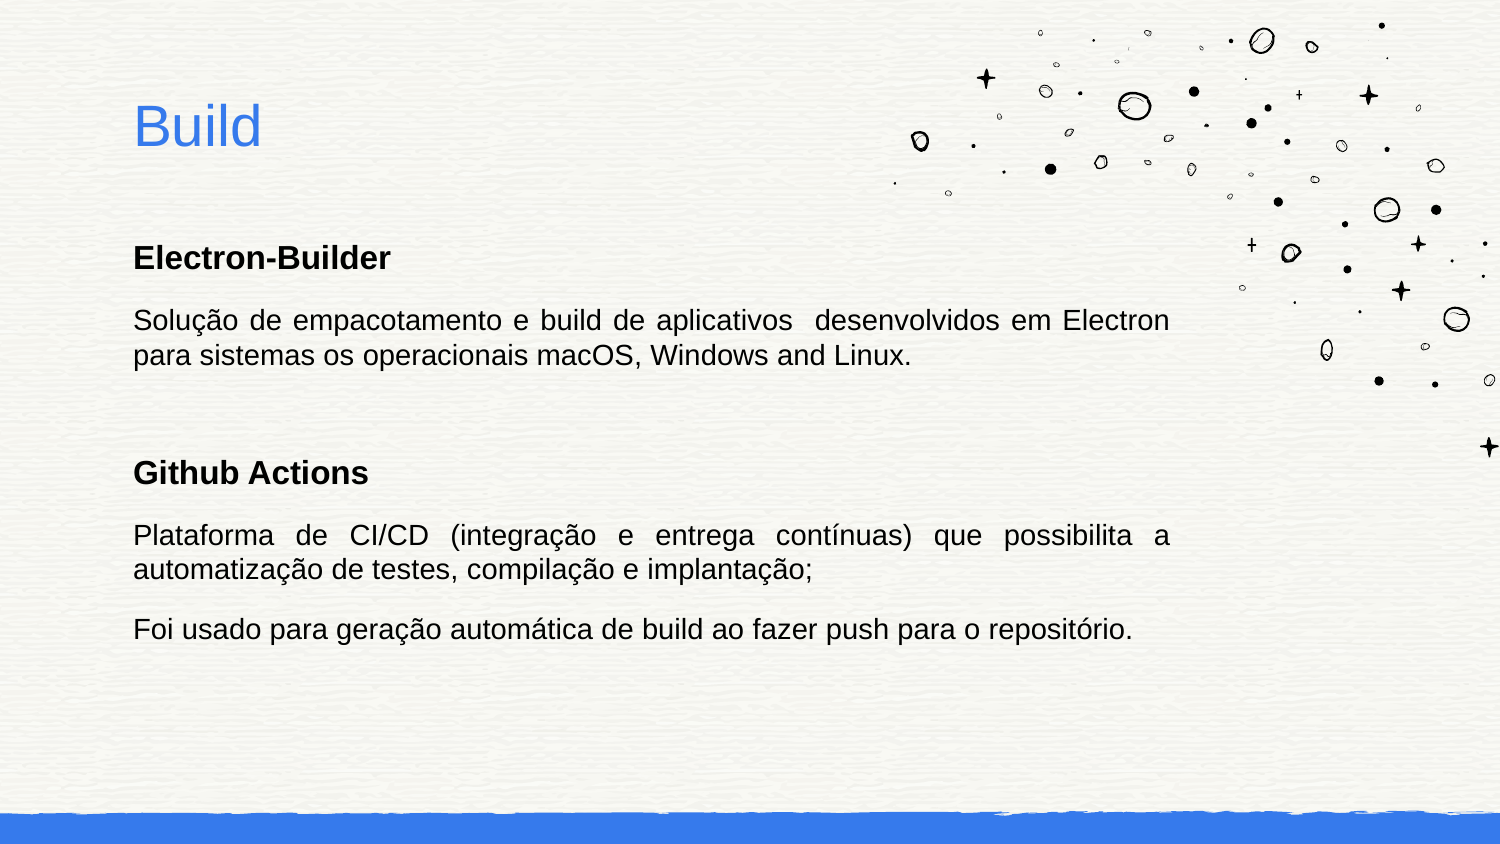

# Build
Electron-Builder
Solução de empacotamento e build de aplicativos  desenvolvidos em Electron para sistemas os operacionais macOS, Windows and Linux.

Github Actions
Plataforma de CI/CD (integração e entrega contínuas) que possibilita a automatização de testes, compilação e implantação;
Foi usado para geração automática de build ao fazer push para o repositório.